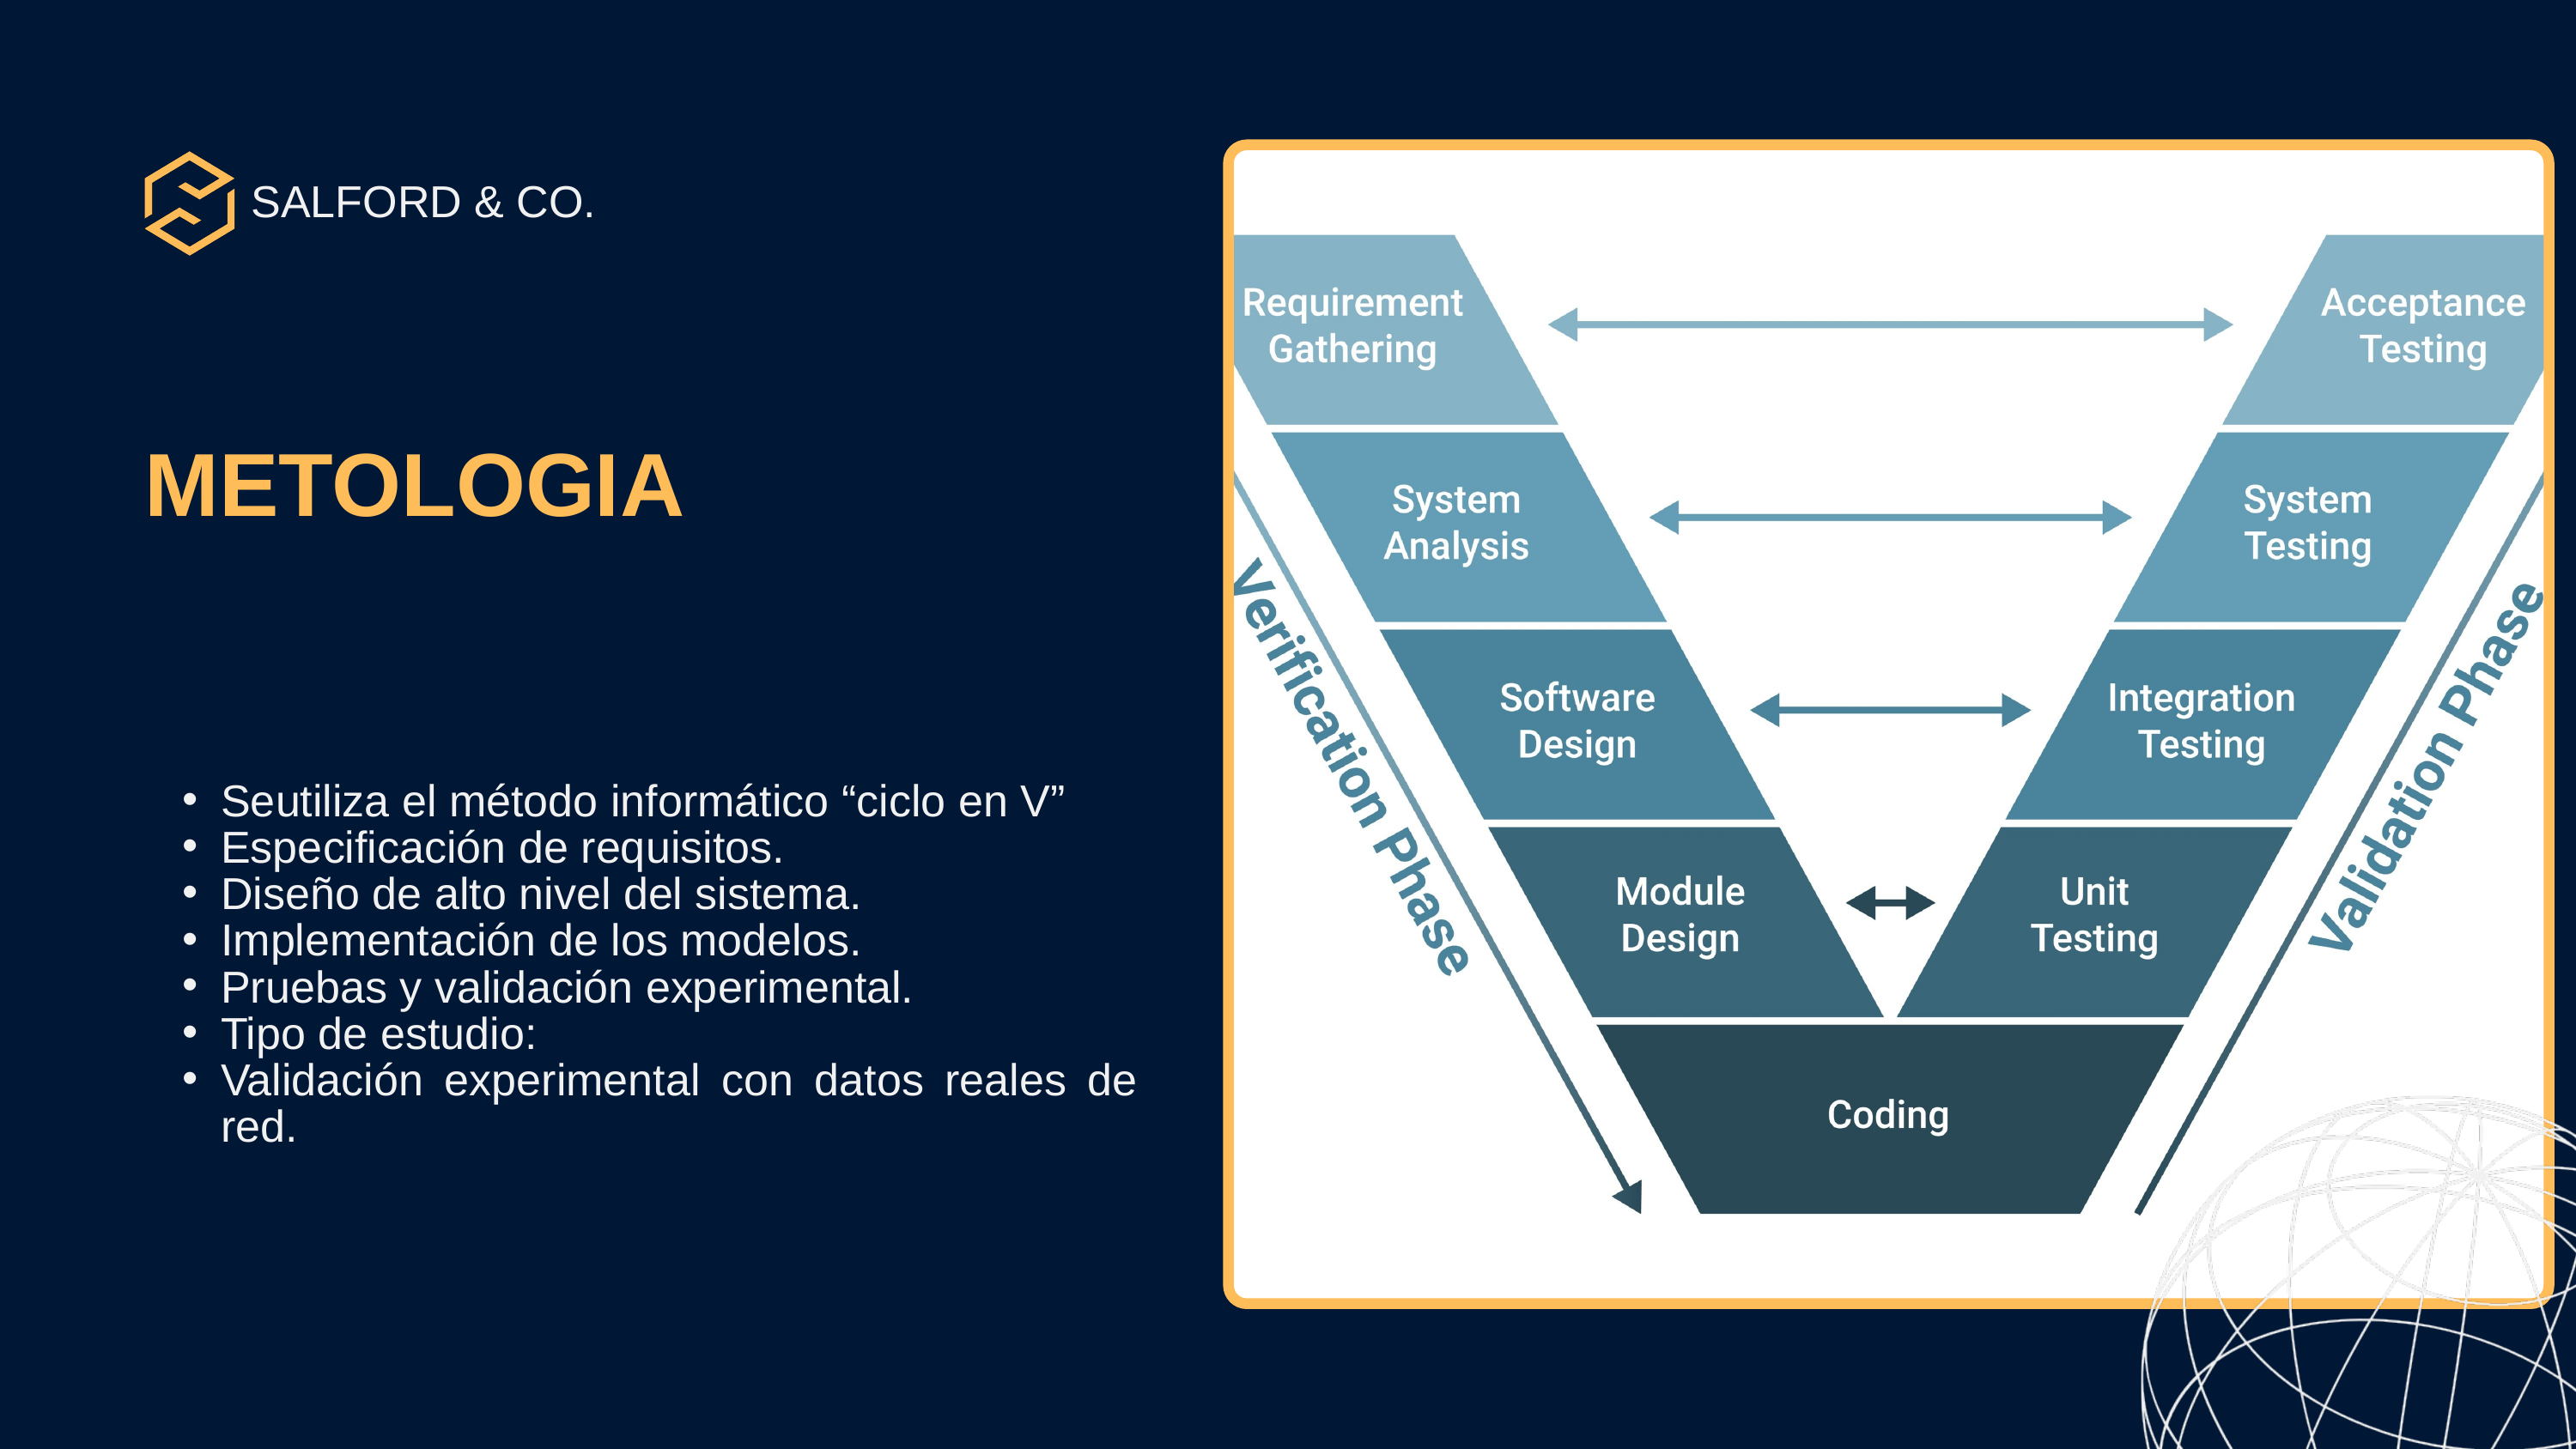

SALFORD & CO.
METOLOGIA
Seutiliza el método informático “ciclo en V”
Especificación de requisitos.
Diseño de alto nivel del sistema.
Implementación de los modelos.
Pruebas y validación experimental.
Tipo de estudio:
Validación experimental con datos reales de red.